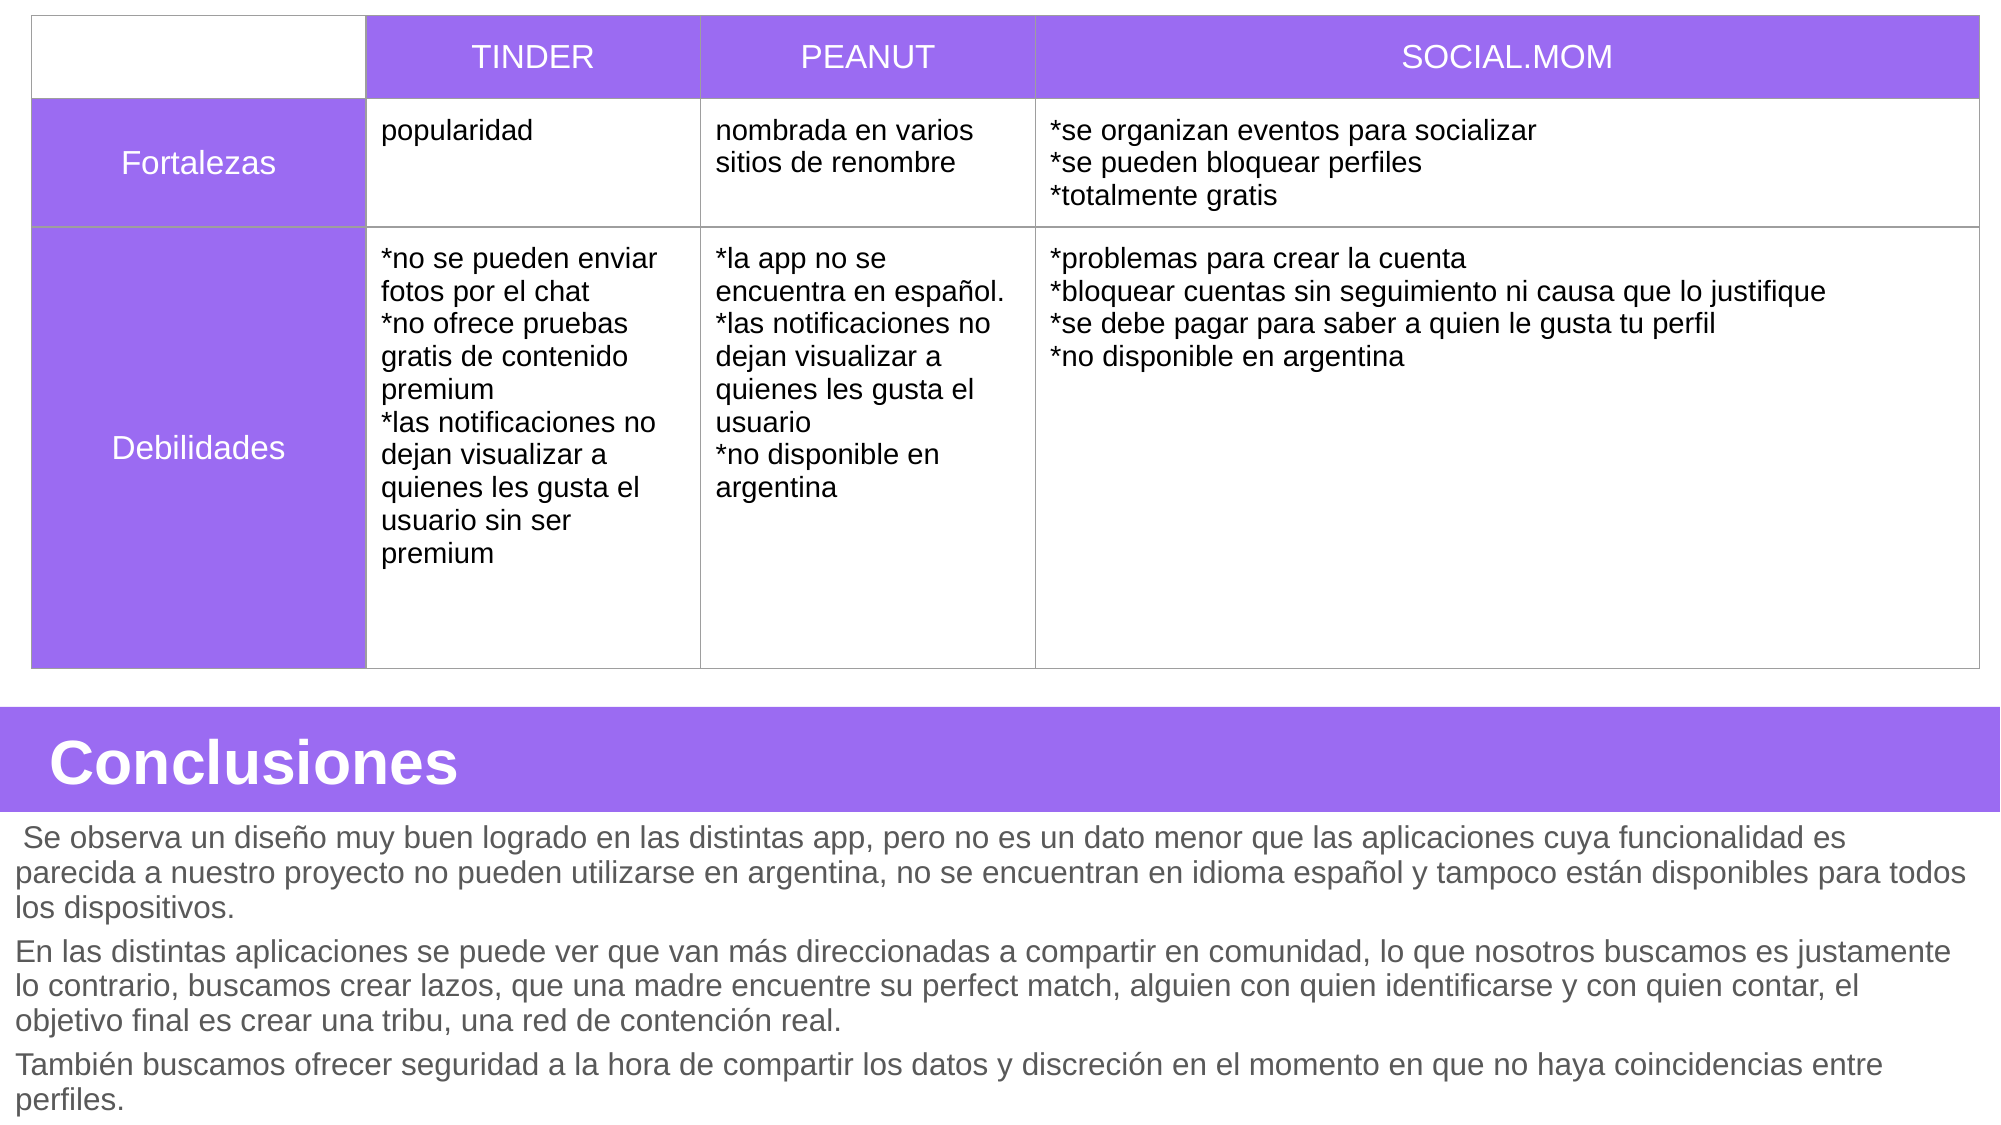

|  | TINDER | PEANUT | SOCIAL.MOM |
| --- | --- | --- | --- |
| Fortalezas | popularidad | nombrada en varios sitios de renombre | \*se organizan eventos para socializar \*se pueden bloquear perfiles \*totalmente gratis |
| Debilidades | \*no se pueden enviar fotos por el chat \*no ofrece pruebas gratis de contenido premium \*las notificaciones no dejan visualizar a quienes les gusta el usuario sin ser premium | \*la app no se encuentra en español. \*las notificaciones no dejan visualizar a quienes les gusta el usuario \*no disponible en argentina | \*problemas para crear la cuenta \*bloquear cuentas sin seguimiento ni causa que lo justifique \*se debe pagar para saber a quien le gusta tu perfil \*no disponible en argentina |
  Conclusiones
 Se observa un diseño muy buen logrado en las distintas app, pero no es un dato menor que las aplicaciones cuya funcionalidad es parecida a nuestro proyecto no pueden utilizarse en argentina, no se encuentran en idioma español y tampoco están disponibles para todos los dispositivos.
En las distintas aplicaciones se puede ver que van más direccionadas a compartir en comunidad, lo que nosotros buscamos es justamente lo contrario, buscamos crear lazos, que una madre encuentre su perfect match, alguien con quien identificarse y con quien contar, el objetivo final es crear una tribu, una red de contención real.
También buscamos ofrecer seguridad a la hora de compartir los datos y discreción en el momento en que no haya coincidencias entre perfiles.